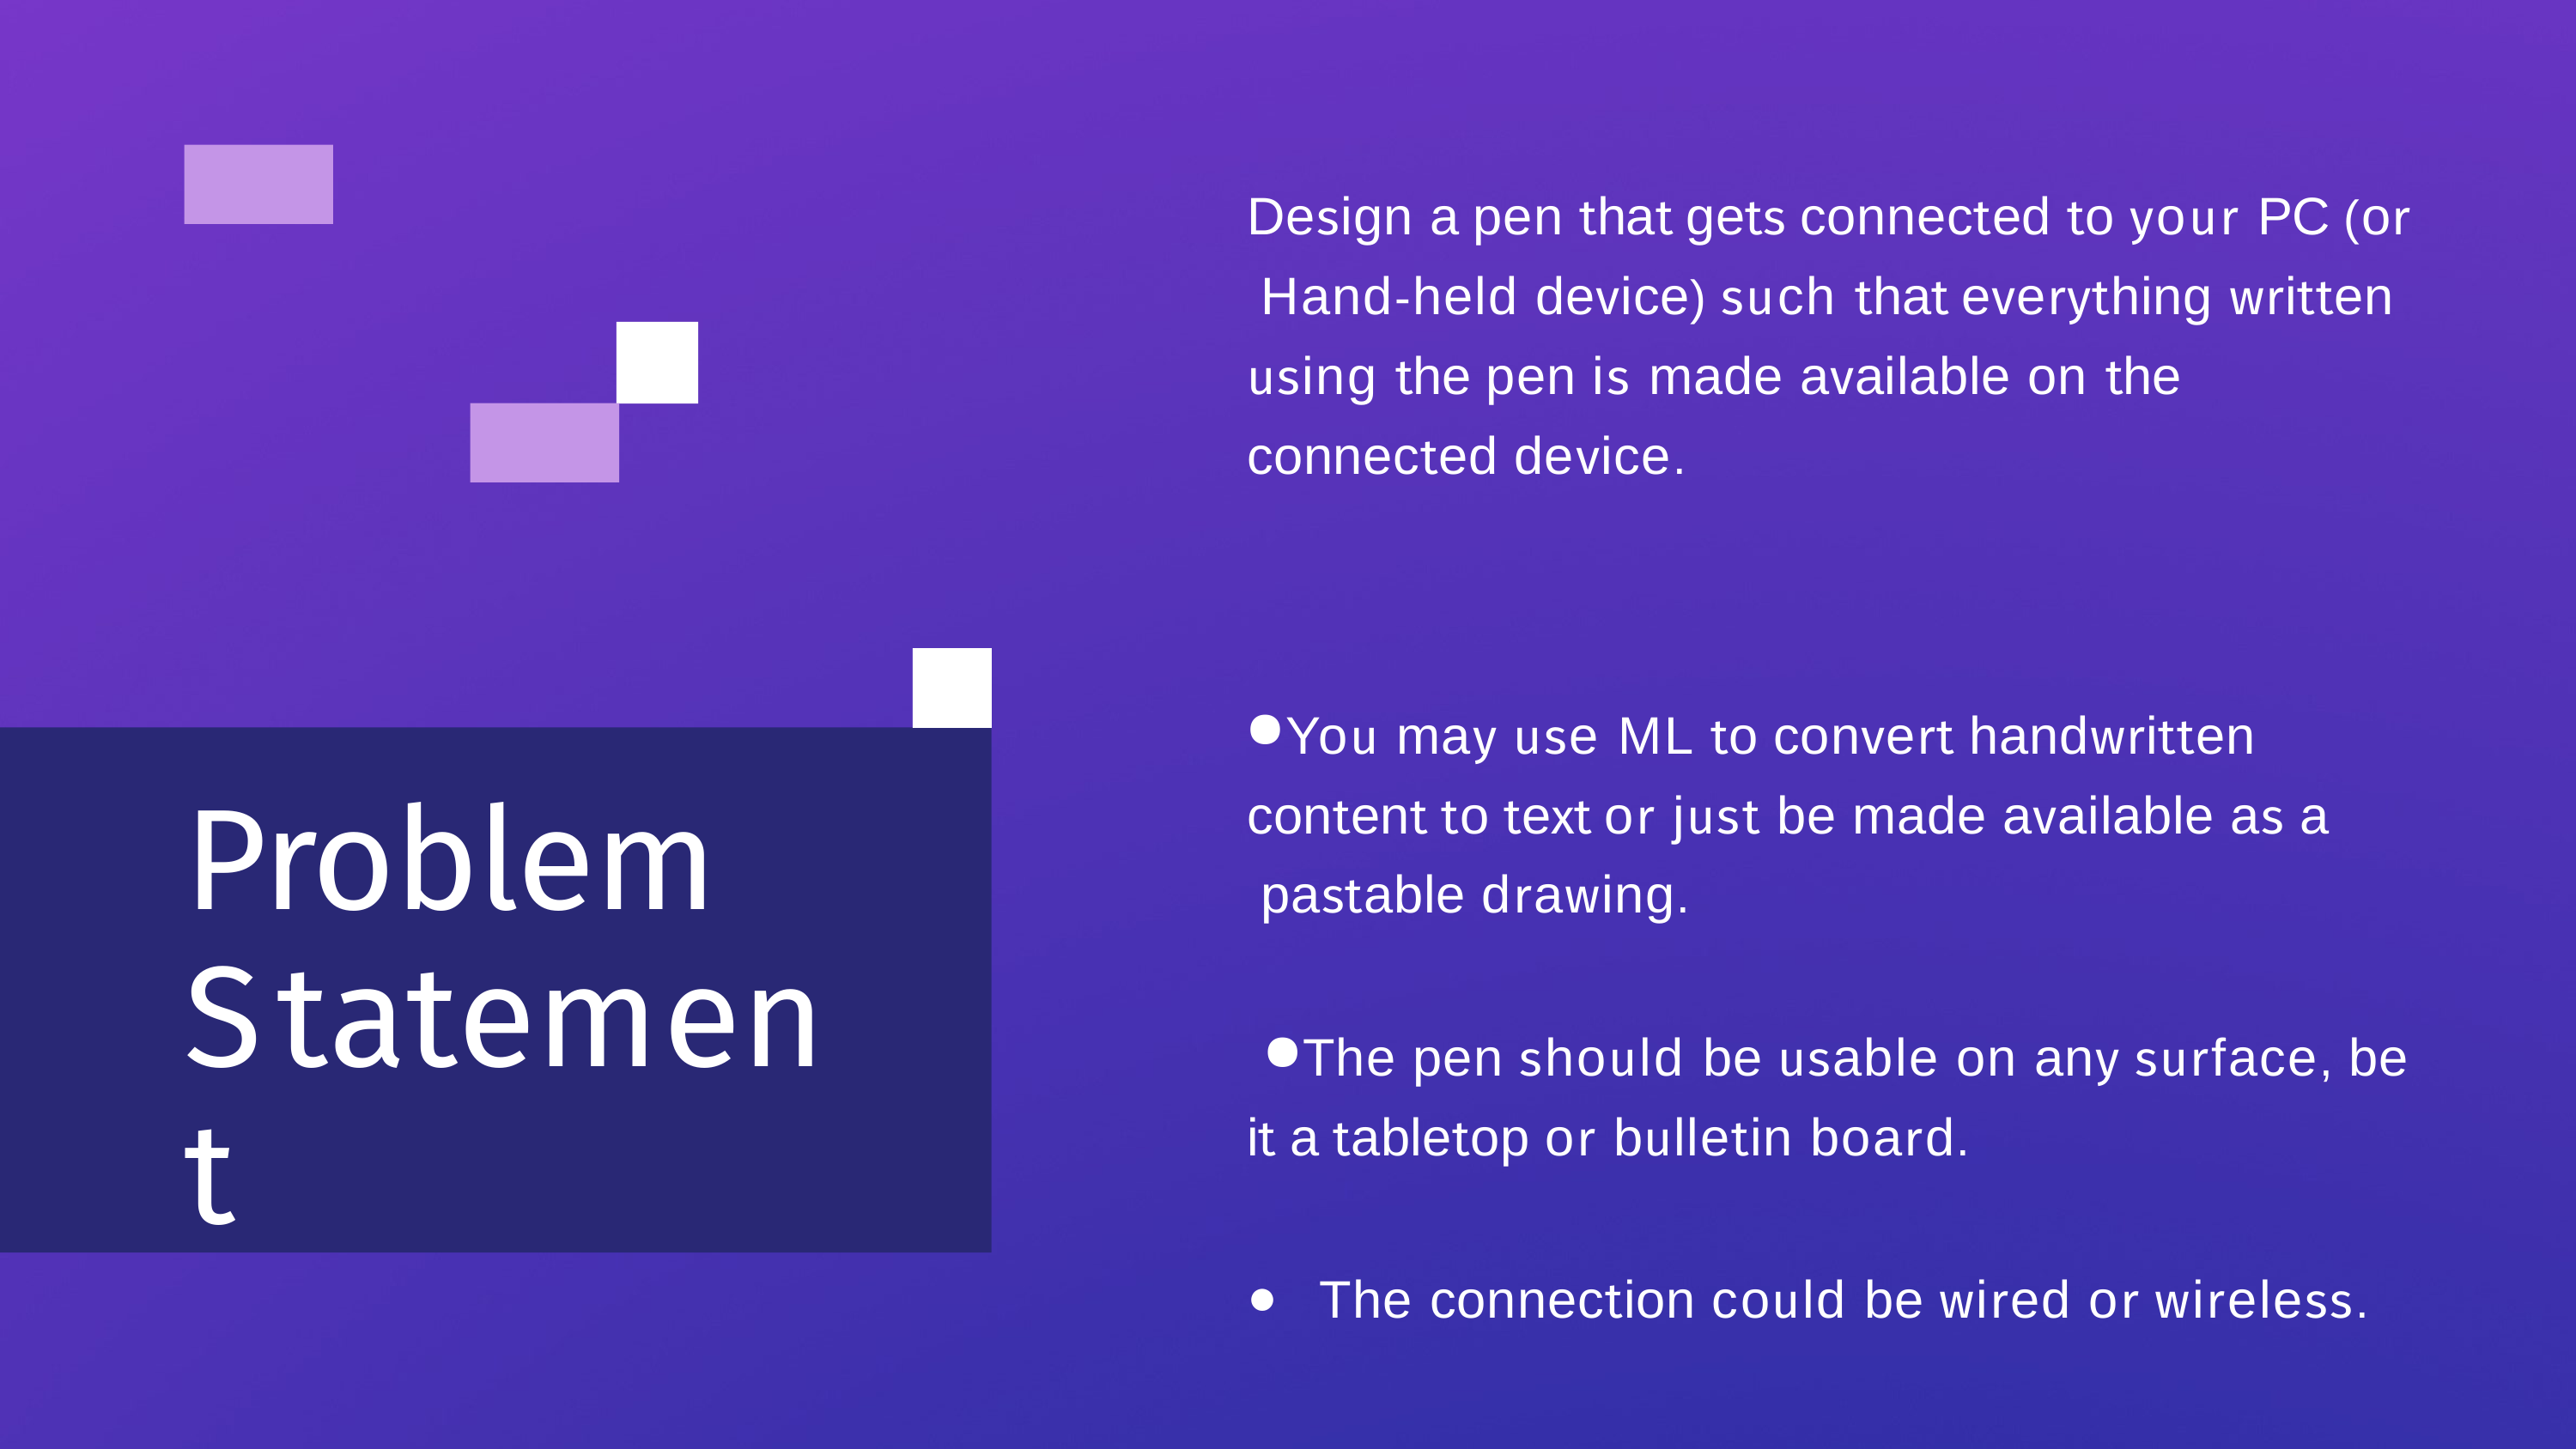

# Design a pen that gets connected to your PC (or  Hand-held device) such that everything written  using the pen is made available on the  connected device.
You may use ML to convert handwritten  content to text or just be made available as a  pastable drawing.

The pen should be usable on any surface, be  it a tabletop or bulletin board.

The connection could be wired or wireless.
Problem  Statement